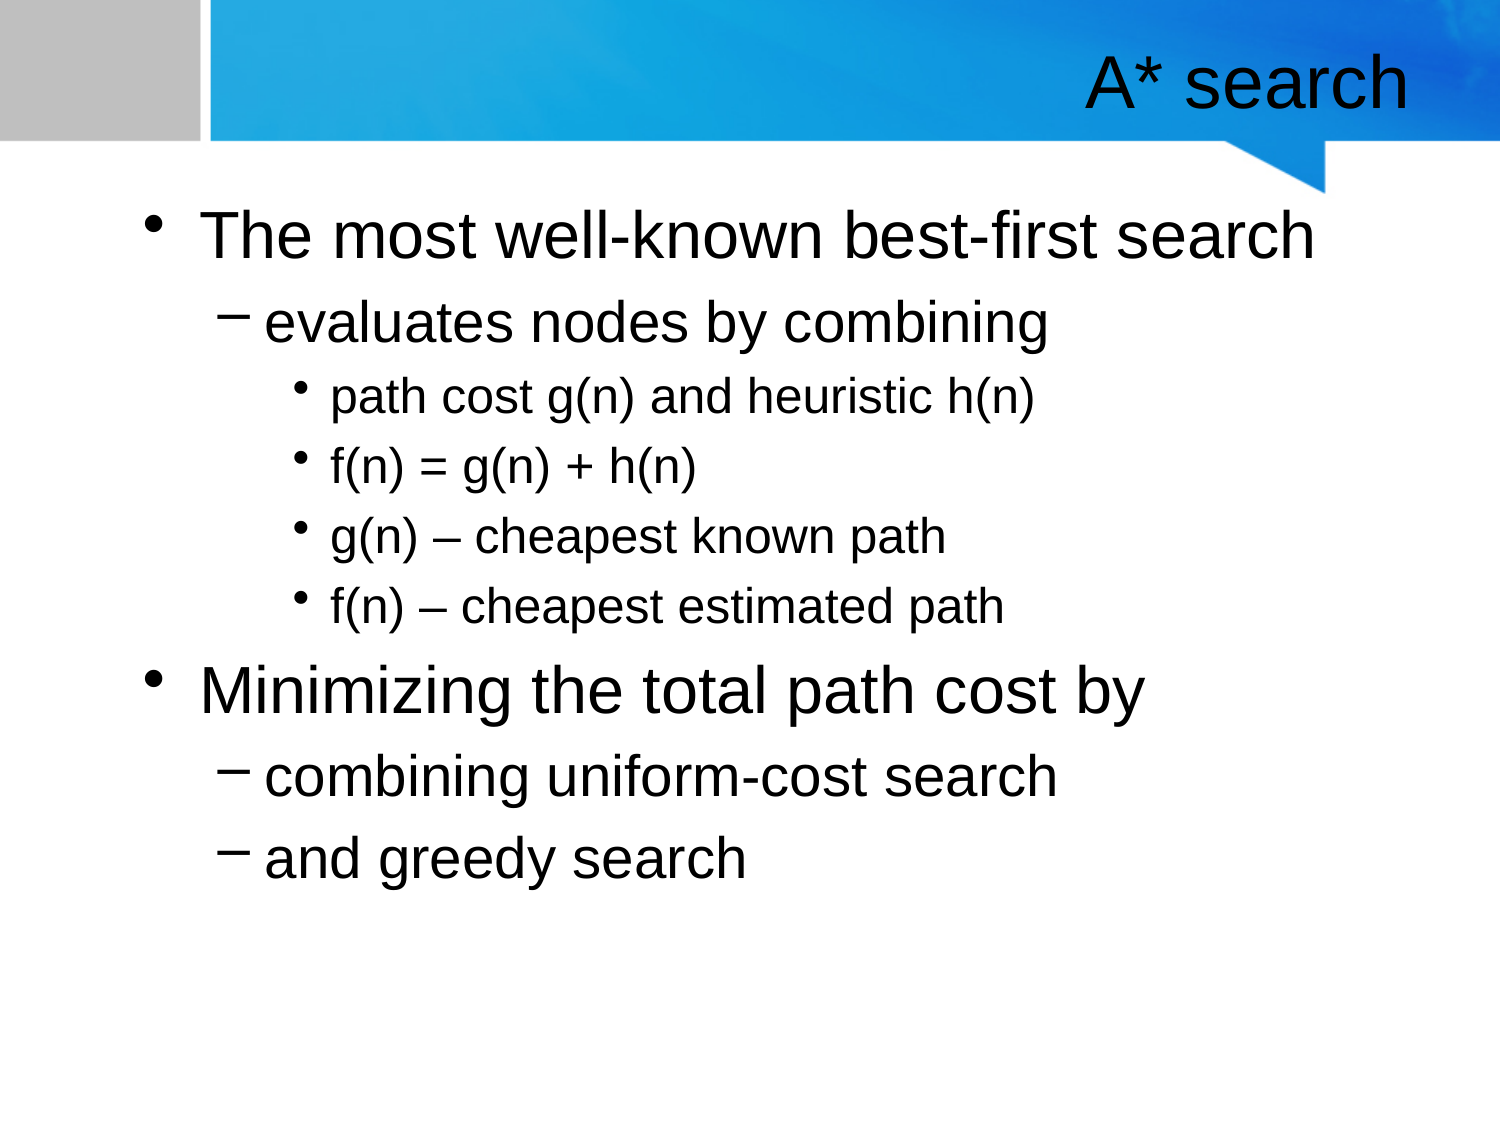

# A* search
The most well-known best-first search
evaluates nodes by combining
path cost g(n) and heuristic h(n)
f(n) = g(n) + h(n)
g(n) – cheapest known path
f(n) – cheapest estimated path
Minimizing the total path cost by
combining uniform-cost search
and greedy search